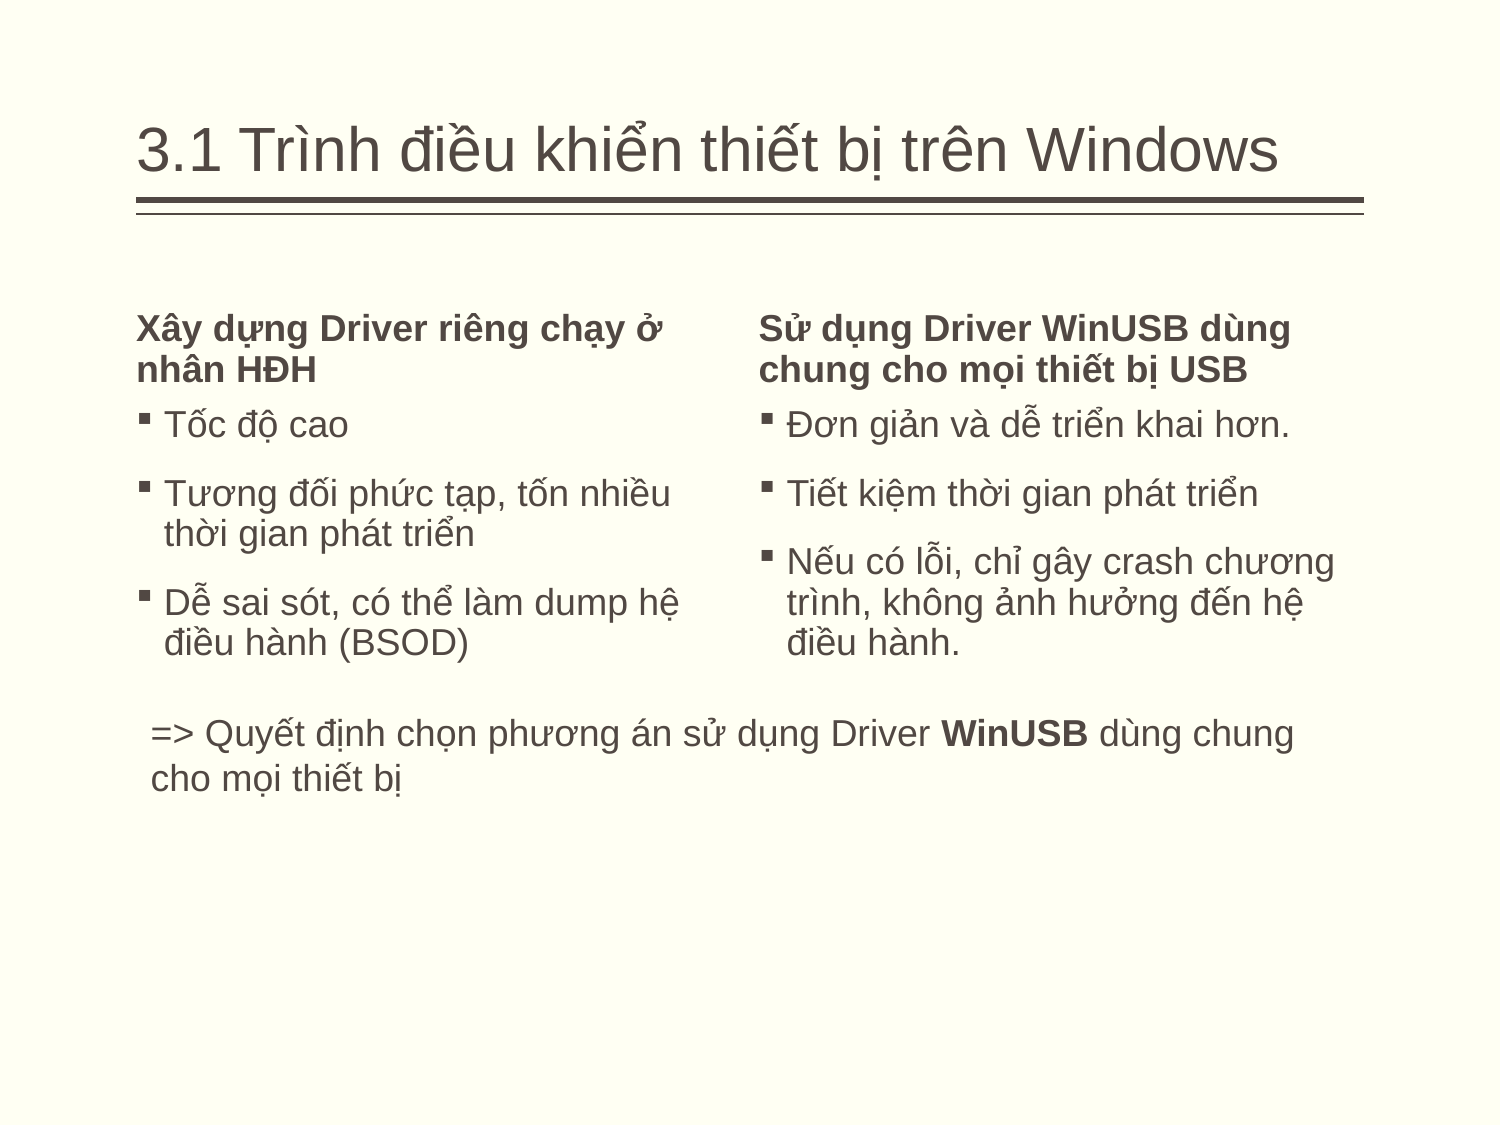

# 3.1 Trình điều khiển thiết bị trên Windows
Xây dựng Driver riêng chạy ở nhân HĐH
Sử dụng Driver WinUSB dùng chung cho mọi thiết bị USB
Tốc độ cao
Tương đối phức tạp, tốn nhiều thời gian phát triển
Dễ sai sót, có thể làm dump hệ điều hành (BSOD)
Đơn giản và dễ triển khai hơn.
Tiết kiệm thời gian phát triển
Nếu có lỗi, chỉ gây crash chương trình, không ảnh hưởng đến hệ điều hành.
=> Quyết định chọn phương án sử dụng Driver WinUSB dùng chung cho mọi thiết bị